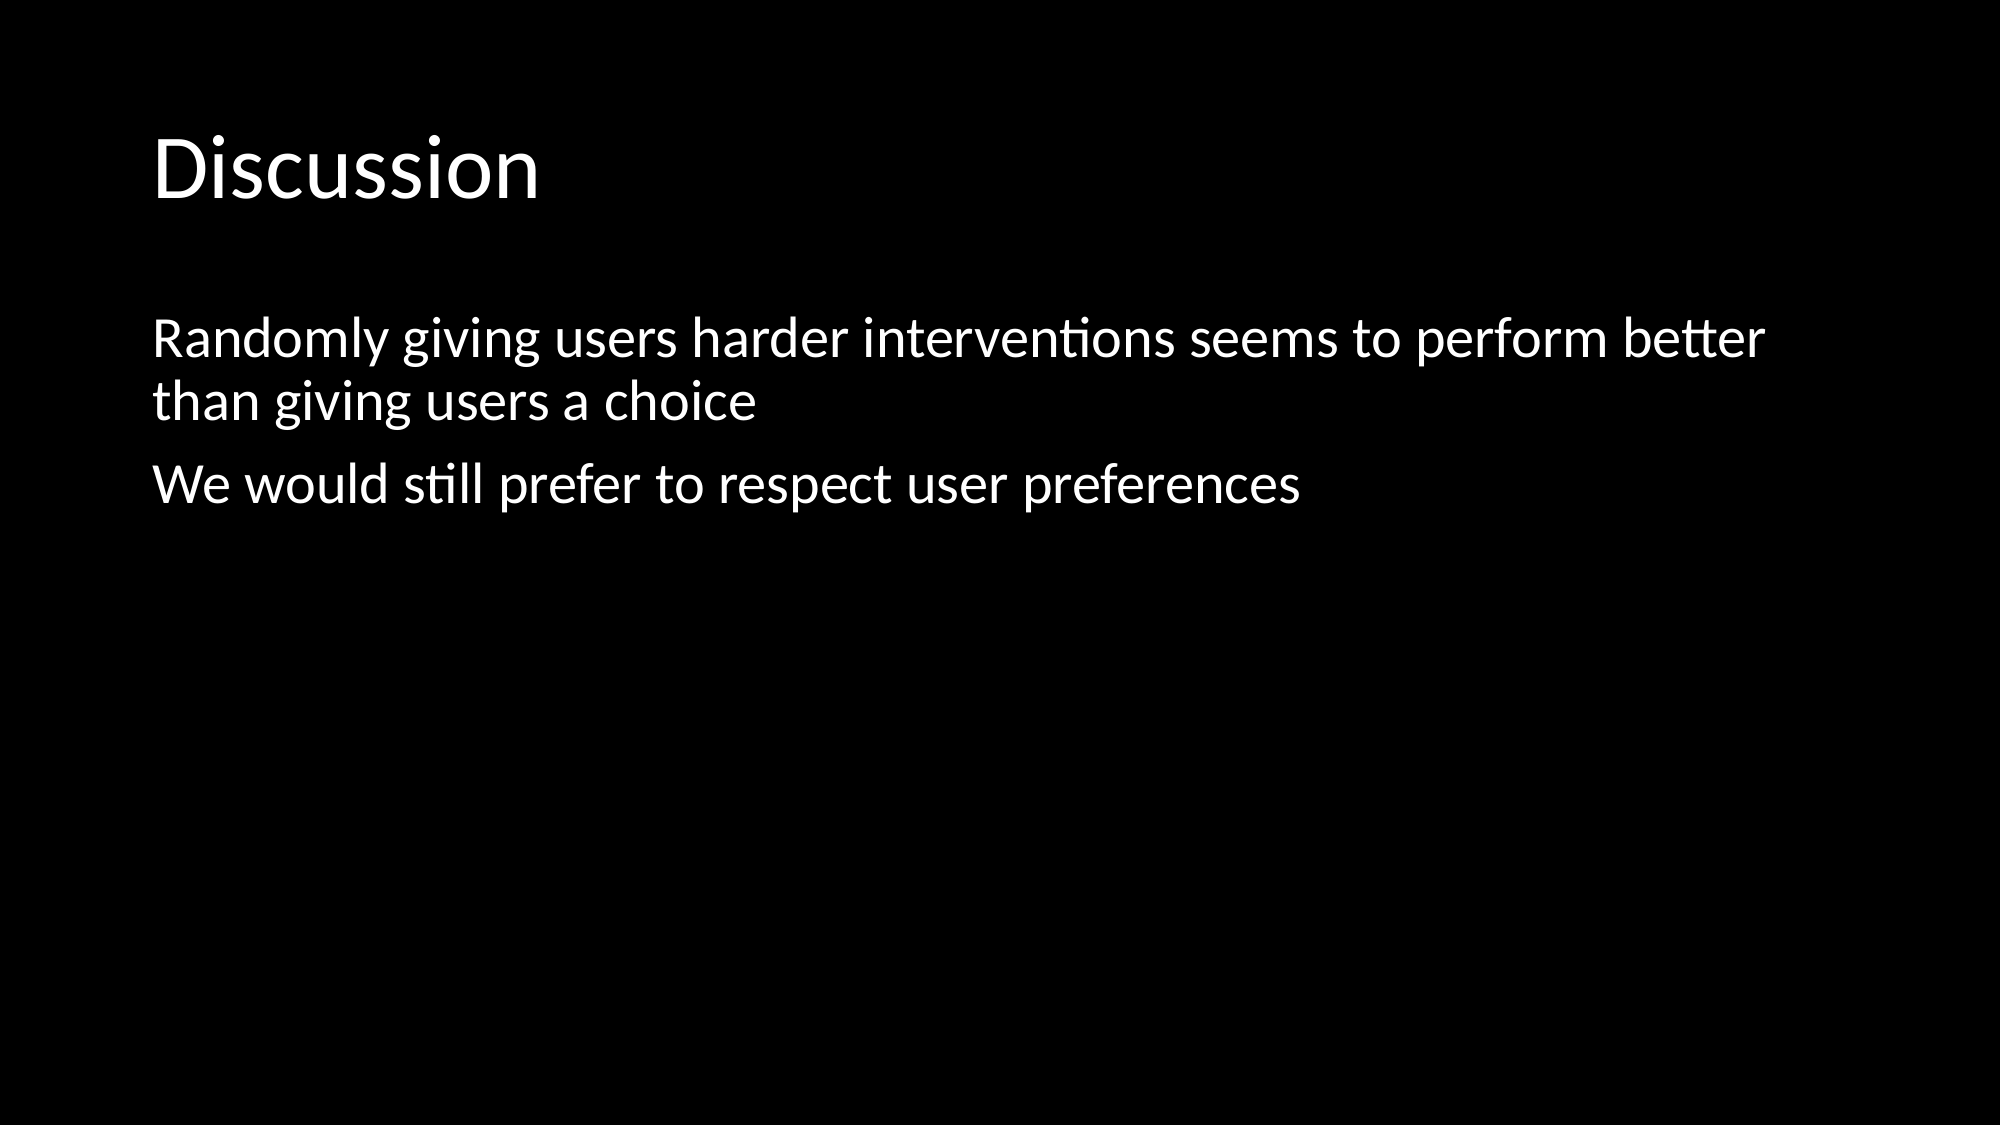

# Discussion
Randomly giving users harder interventions seems to perform better than giving users a choice
We would still prefer to respect user preferences